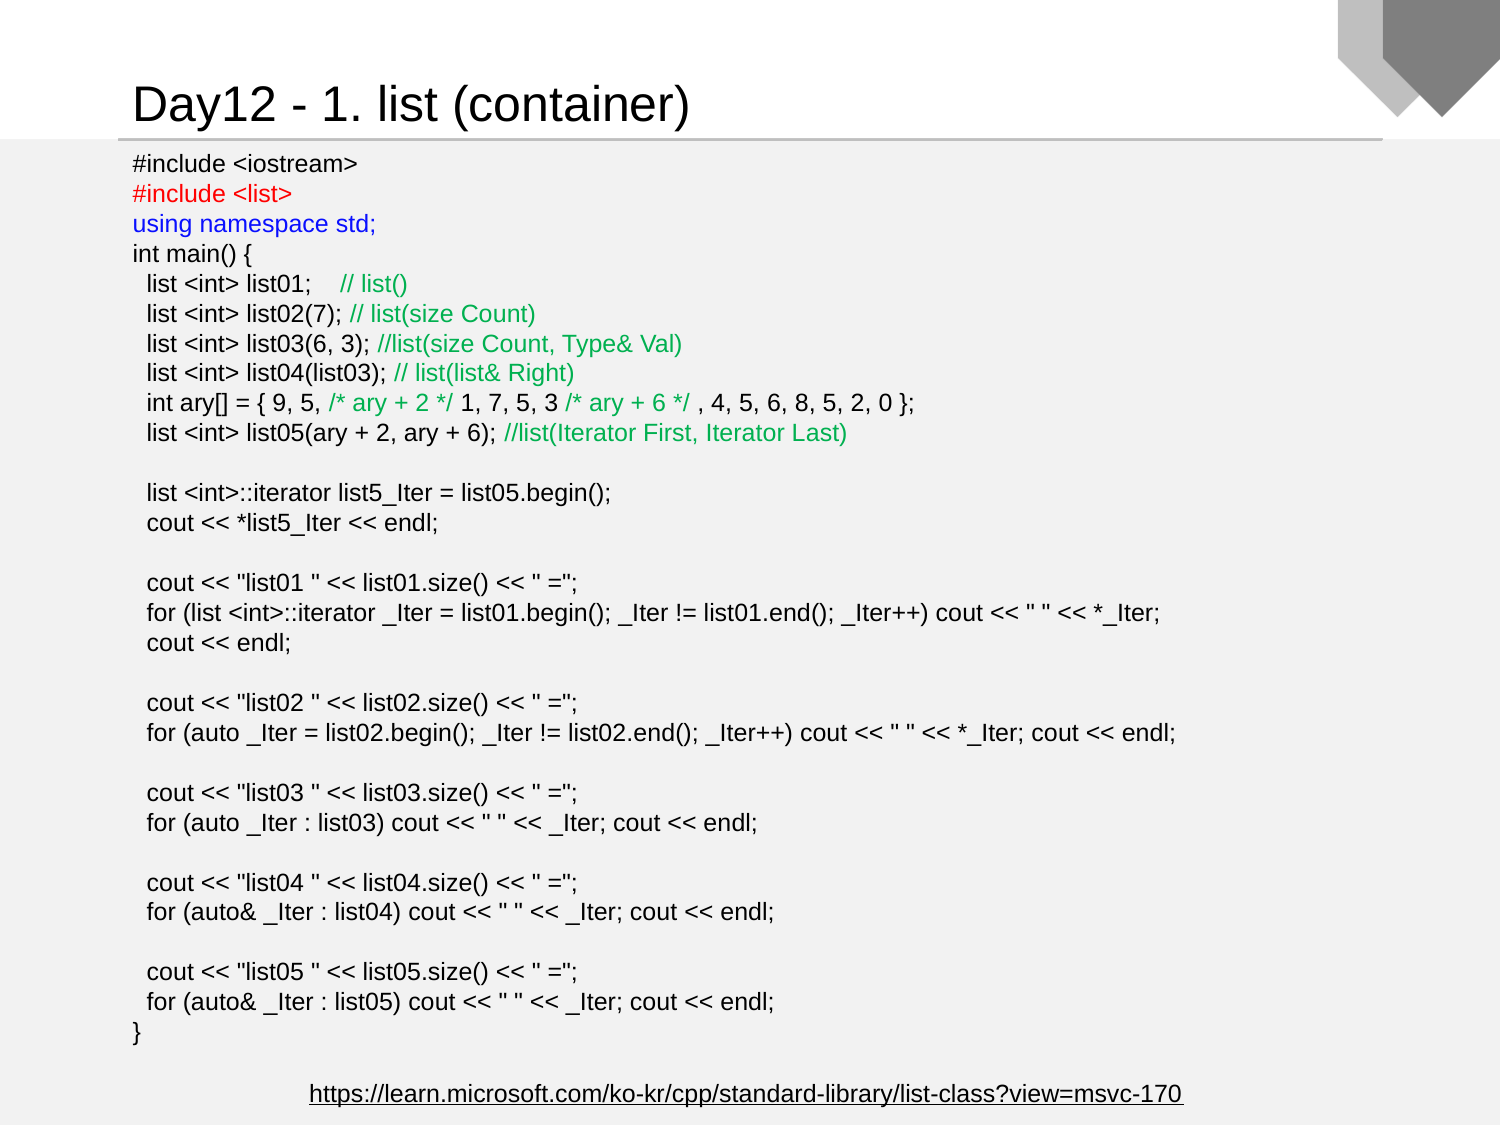

Day12 - 1. list (container)
#include <iostream>
#include <list>
using namespace std;
int main() {
  list <int> list01;    // list()
  list <int> list02(7); // list(size Count)
  list <int> list03(6, 3); //list(size Count, Type& Val)
  list <int> list04(list03); // list(list& Right)
  int ary[] = { 9, 5, /* ary + 2 */ 1, 7, 5, 3 /* ary + 6 */ , 4, 5, 6, 8, 5, 2, 0 };
  list <int> list05(ary + 2, ary + 6); //list(Iterator First, Iterator Last)

  list <int>::iterator list5_Iter = list05.begin();
  cout << *list5_Iter << endl;

  cout << "list01 " << list01.size() << " =";
  for (list <int>::iterator _Iter = list01.begin(); _Iter != list01.end(); _Iter++) cout << " " << *_Iter;
  cout << endl;

  cout << "list02 " << list02.size() << " =";
  for (auto _Iter = list02.begin(); _Iter != list02.end(); _Iter++) cout << " " << *_Iter; cout << endl;

  cout << "list03 " << list03.size() << " =";
  for (auto _Iter : list03) cout << " " << _Iter; cout << endl;

  cout << "list04 " << list04.size() << " =";
  for (auto& _Iter : list04) cout << " " << _Iter; cout << endl;

  cout << "list05 " << list05.size() << " =";
  for (auto& _Iter : list05) cout << " " << _Iter; cout << endl;
}
https://learn.microsoft.com/ko-kr/cpp/standard-library/list-class?view=msvc-170